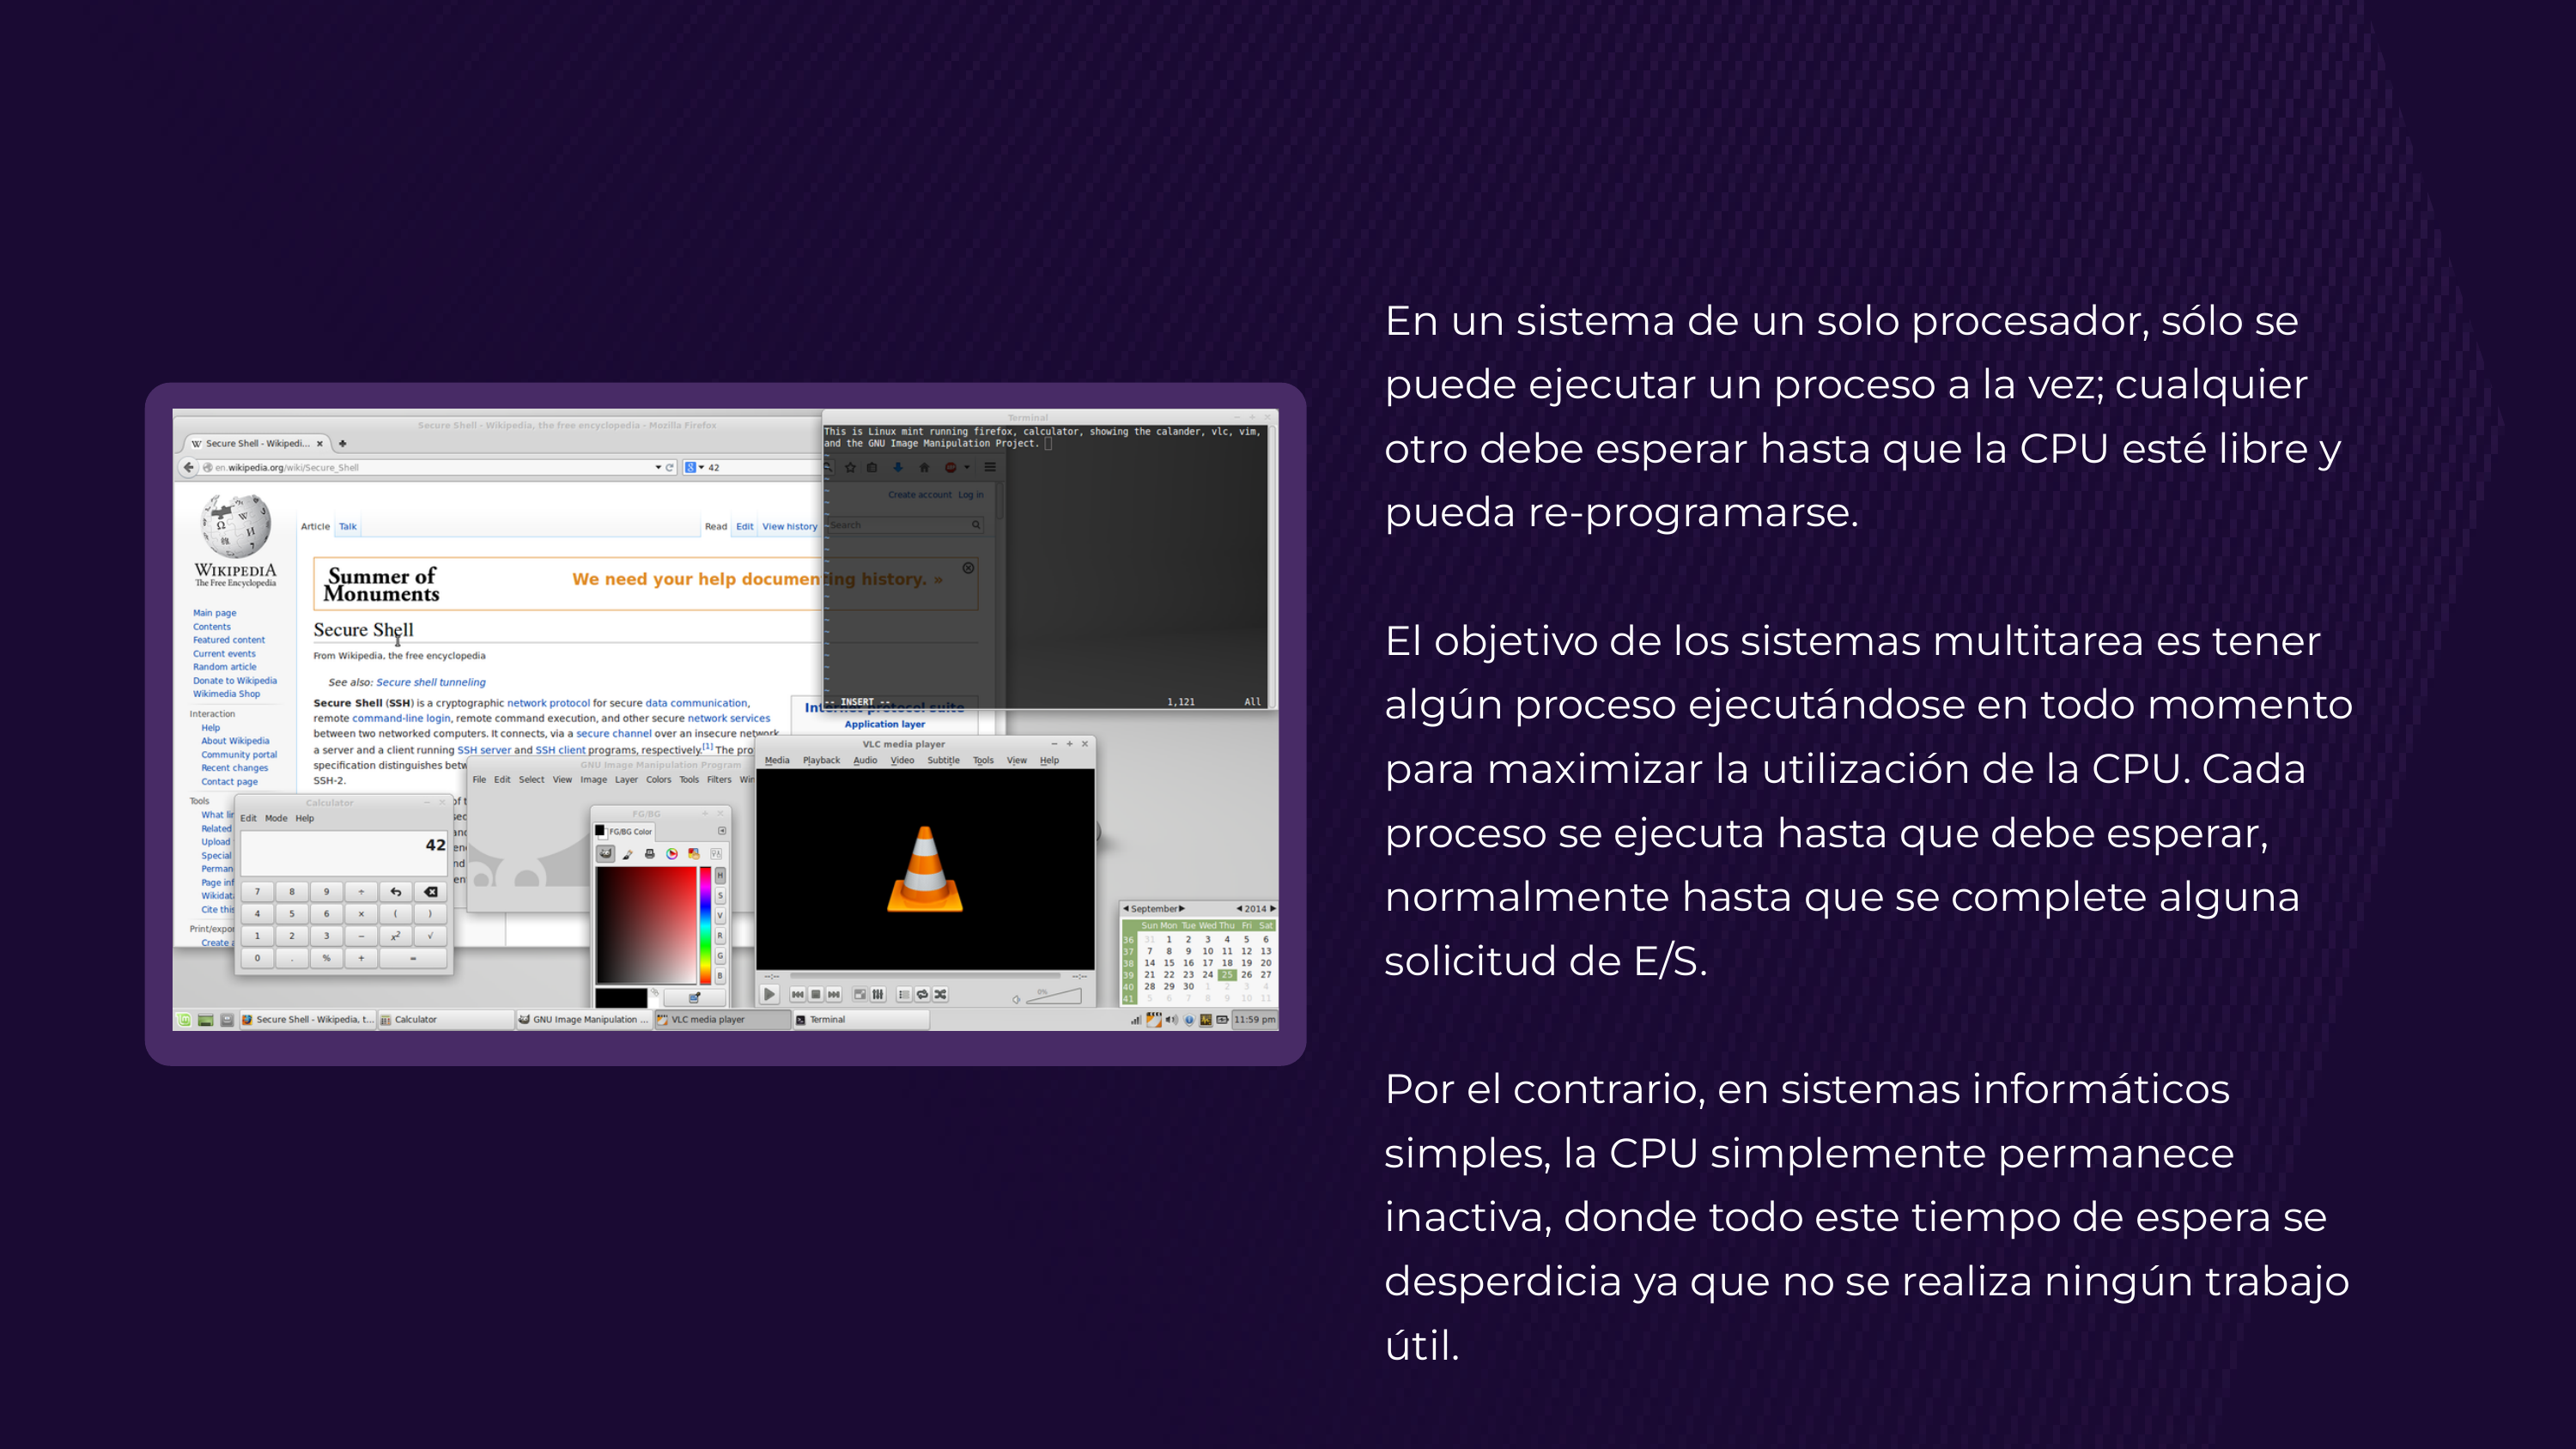

En un sistema de un solo procesador, sólo se puede ejecutar un proceso a la vez; cualquier otro debe esperar hasta que la CPU esté libre y pueda re-programarse.

El objetivo de los sistemas multitarea es tener algún proceso ejecutándose en todo momento para maximizar la utilización de la CPU. Cada proceso se ejecuta hasta que debe esperar, normalmente hasta que se complete alguna solicitud de E/S.

Por el contrario, en sistemas informáticos simples, la CPU simplemente permanece inactiva, donde todo este tiempo de espera se desperdicia ya que no se realiza ningún trabajo útil.